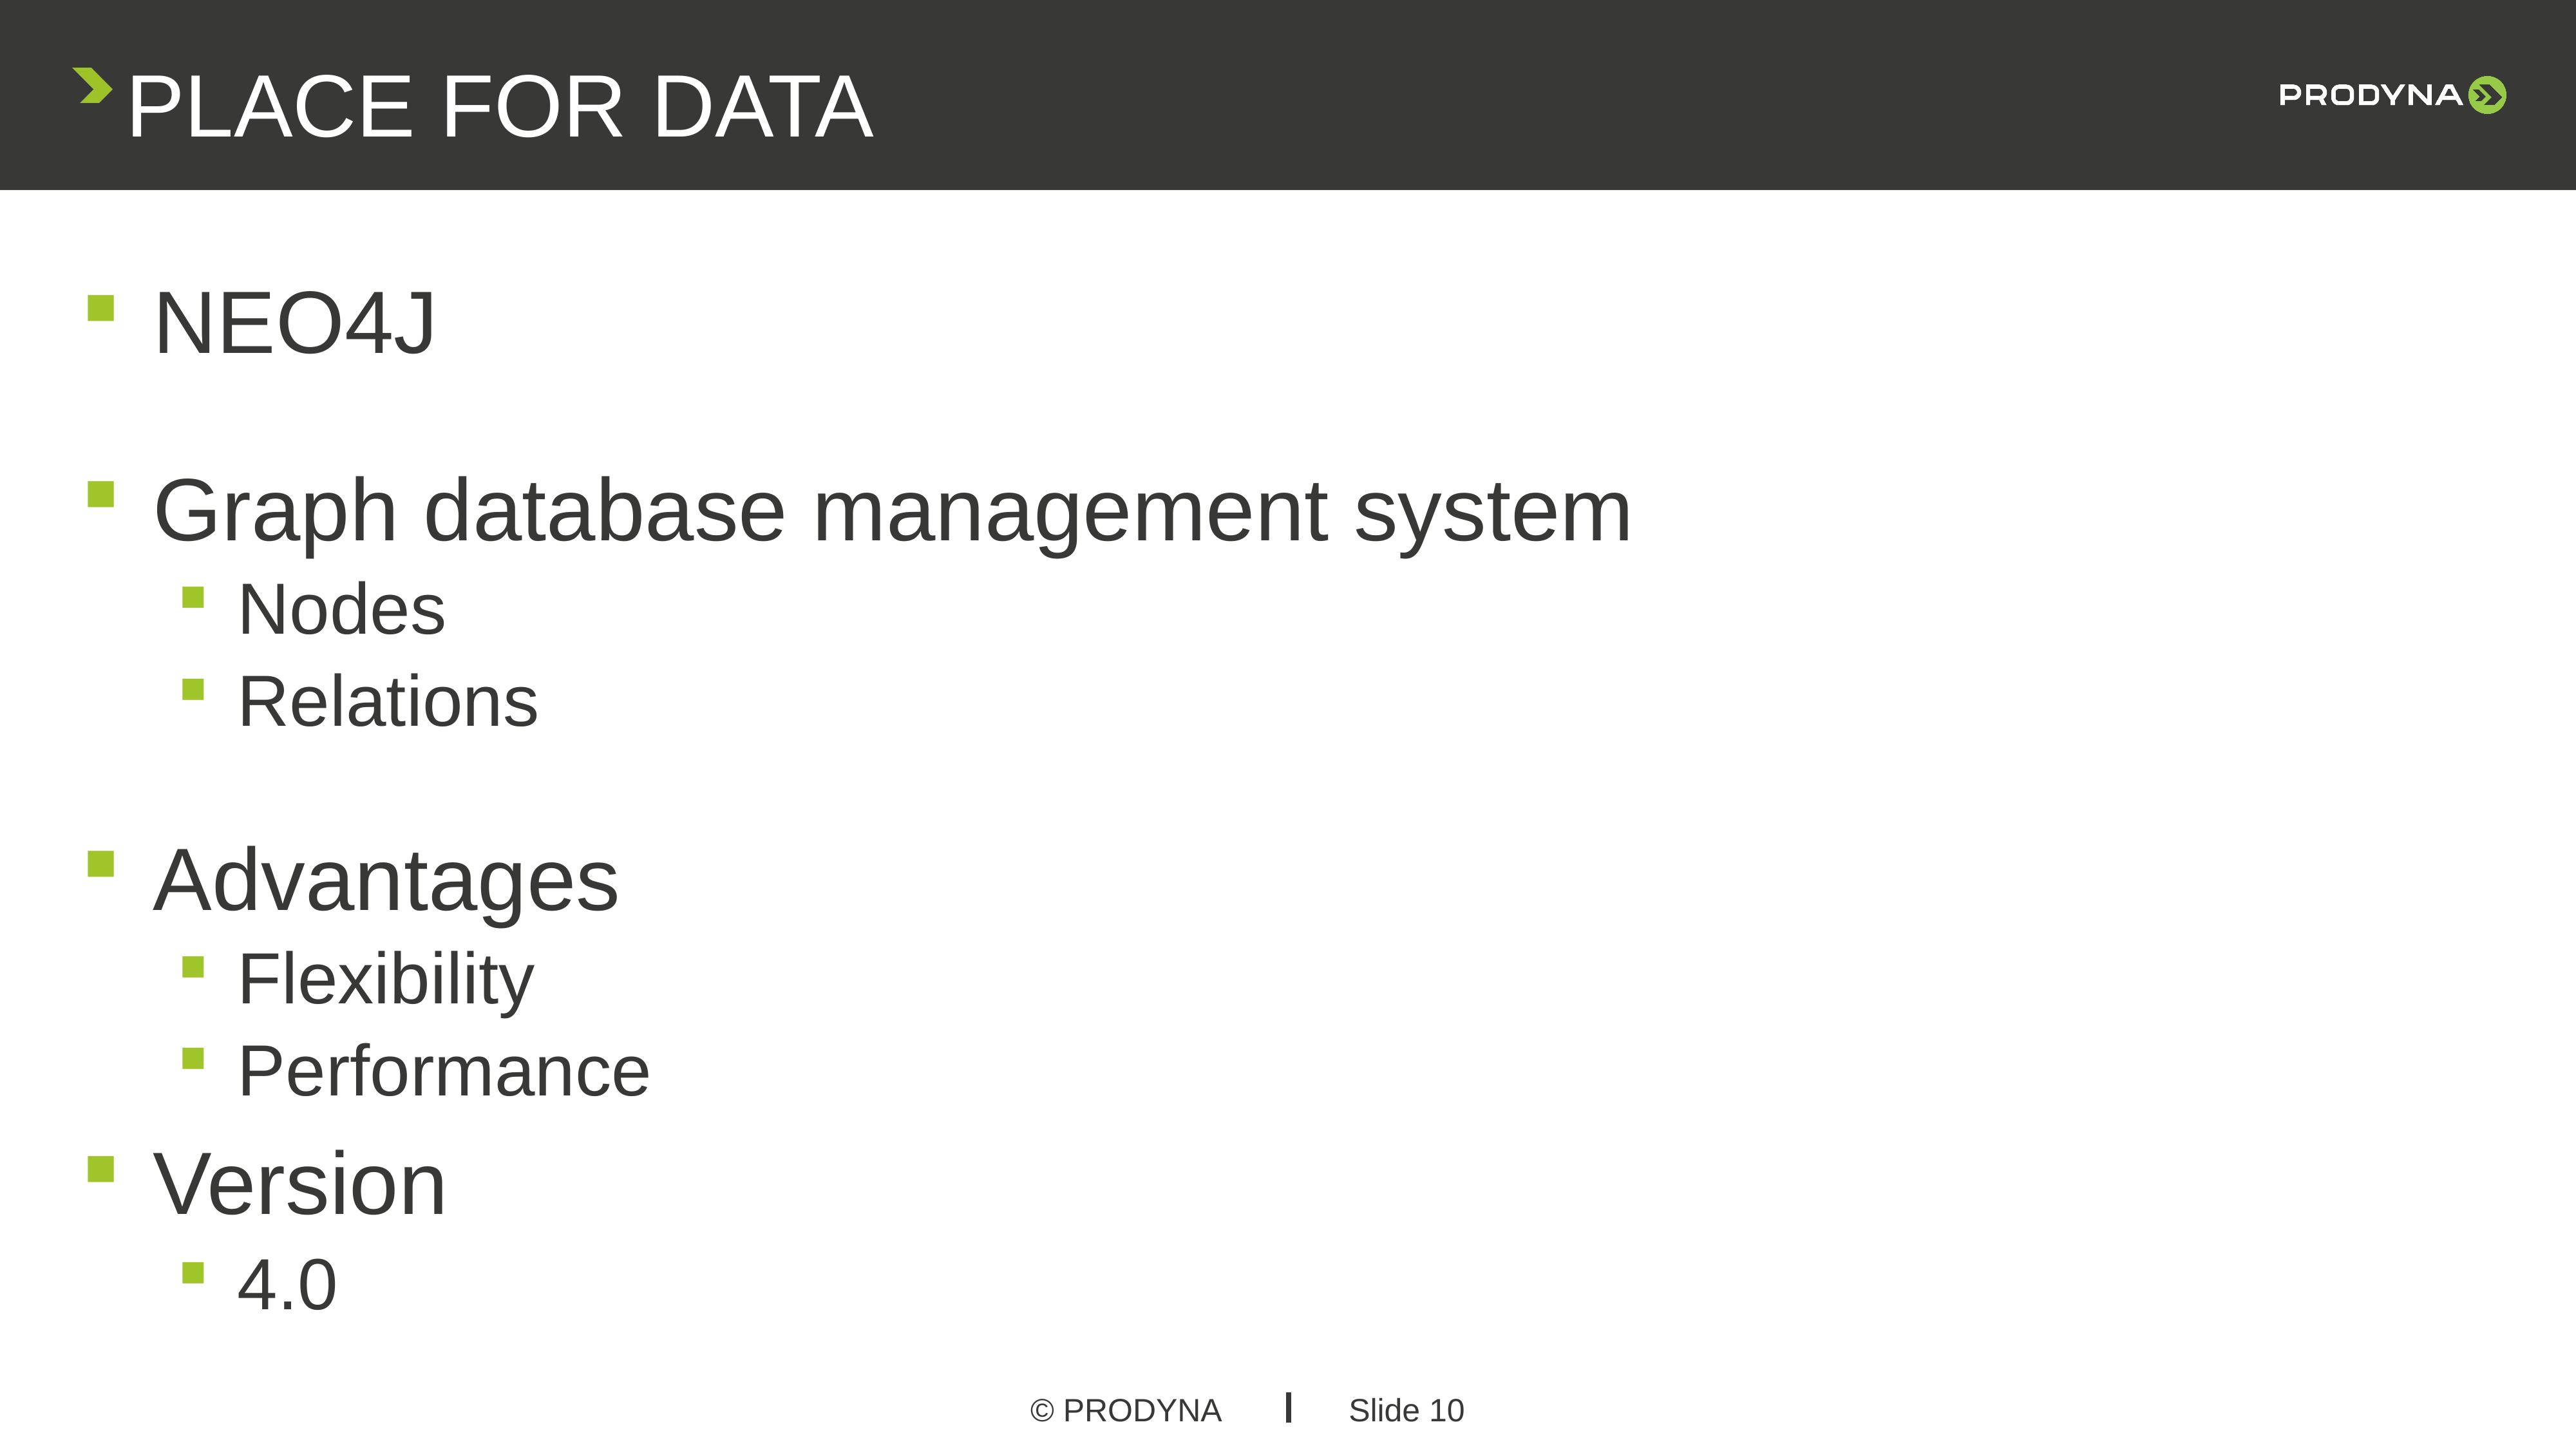

PLACE FOR DATA
NEO4J
Graph database management system
Nodes
Relations
Advantages
Flexibility
Performance
Version
4.0